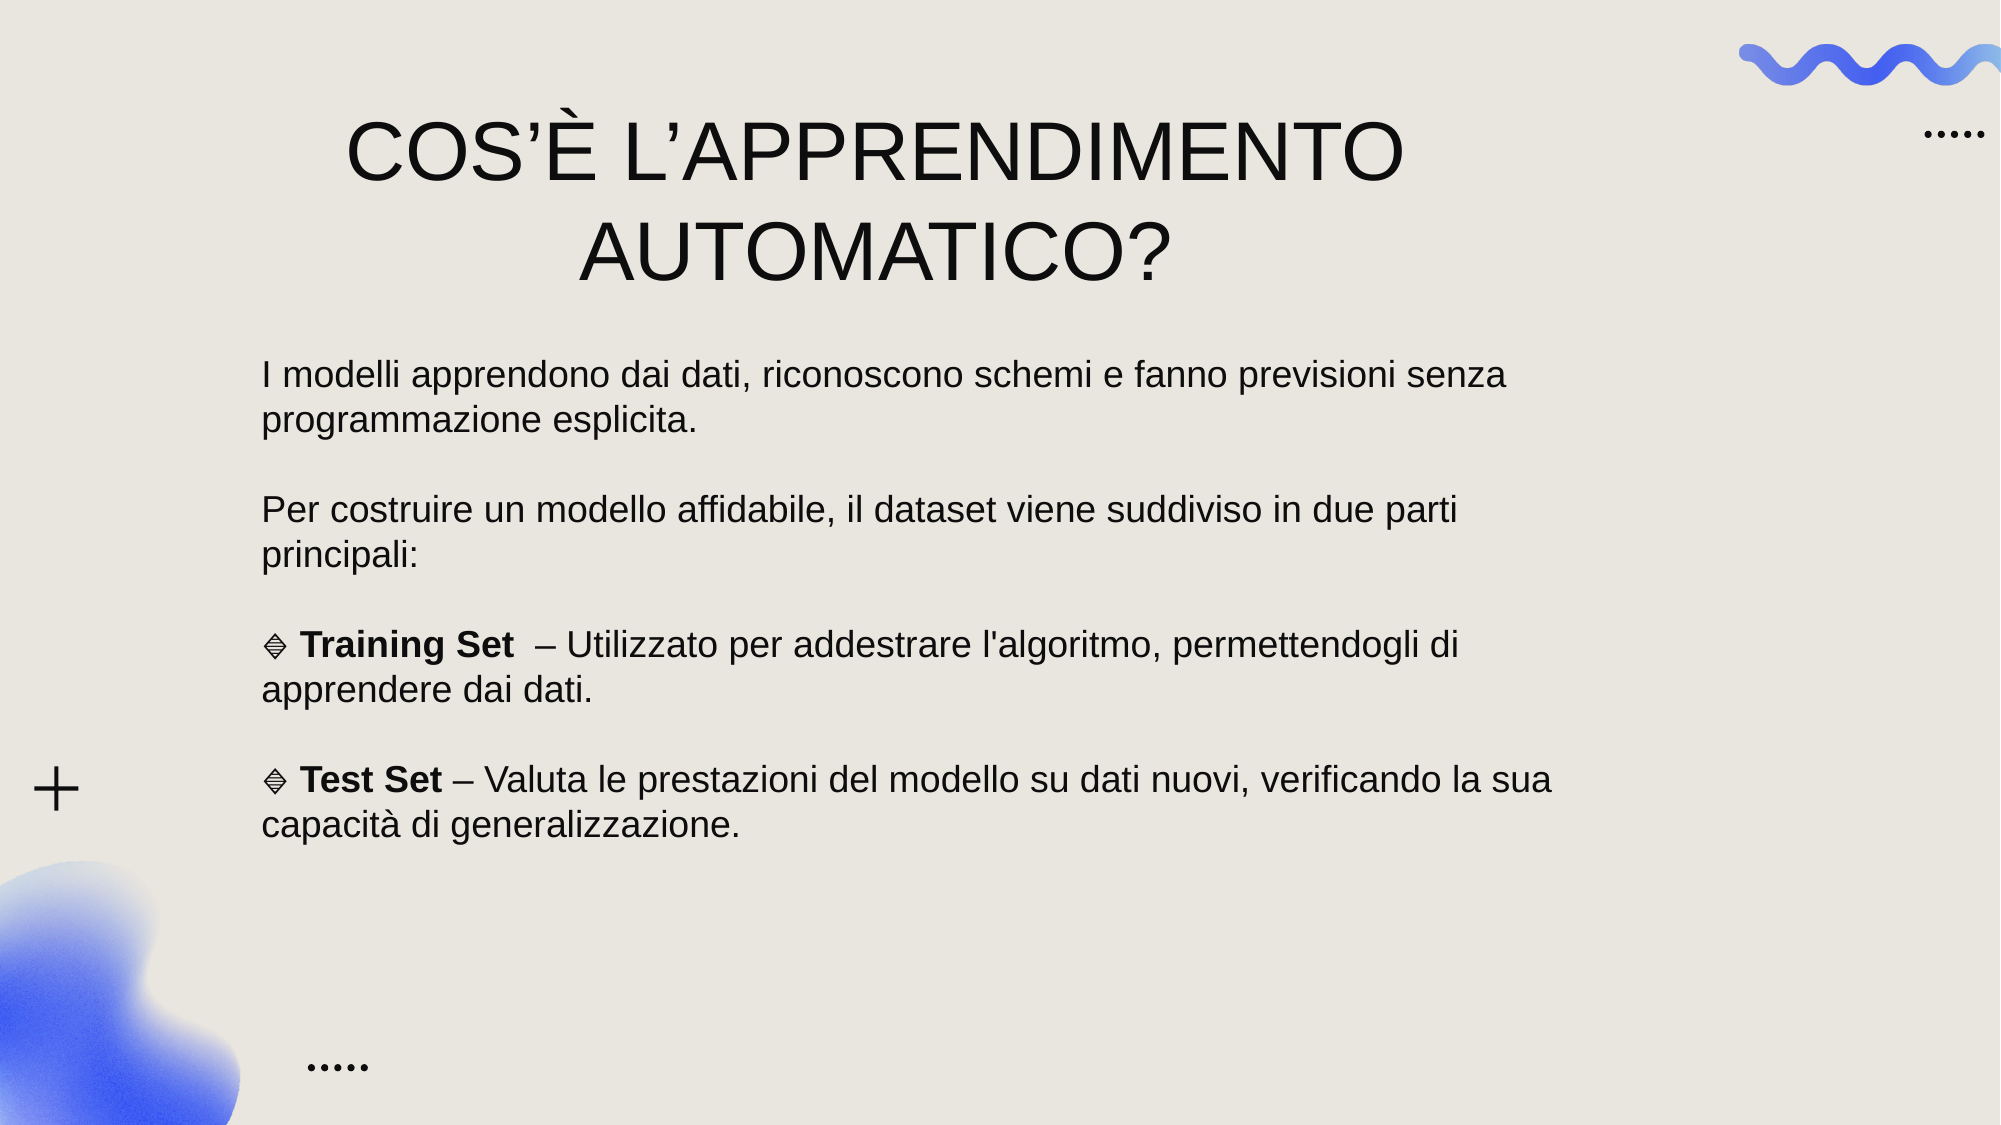

COS’È L’APPRENDIMENTO AUTOMATICO?
# I modelli apprendono dai dati, riconoscono schemi e fanno previsioni senza programmazione esplicita. Per costruire un modello affidabile, il dataset viene suddiviso in due parti principali: 🔹 Training Set  – Utilizzato per addestrare l'algoritmo, permettendogli di apprendere dai dati. 🔹 Test Set – Valuta le prestazioni del modello su dati nuovi, verificando la sua capacità di generalizzazione.